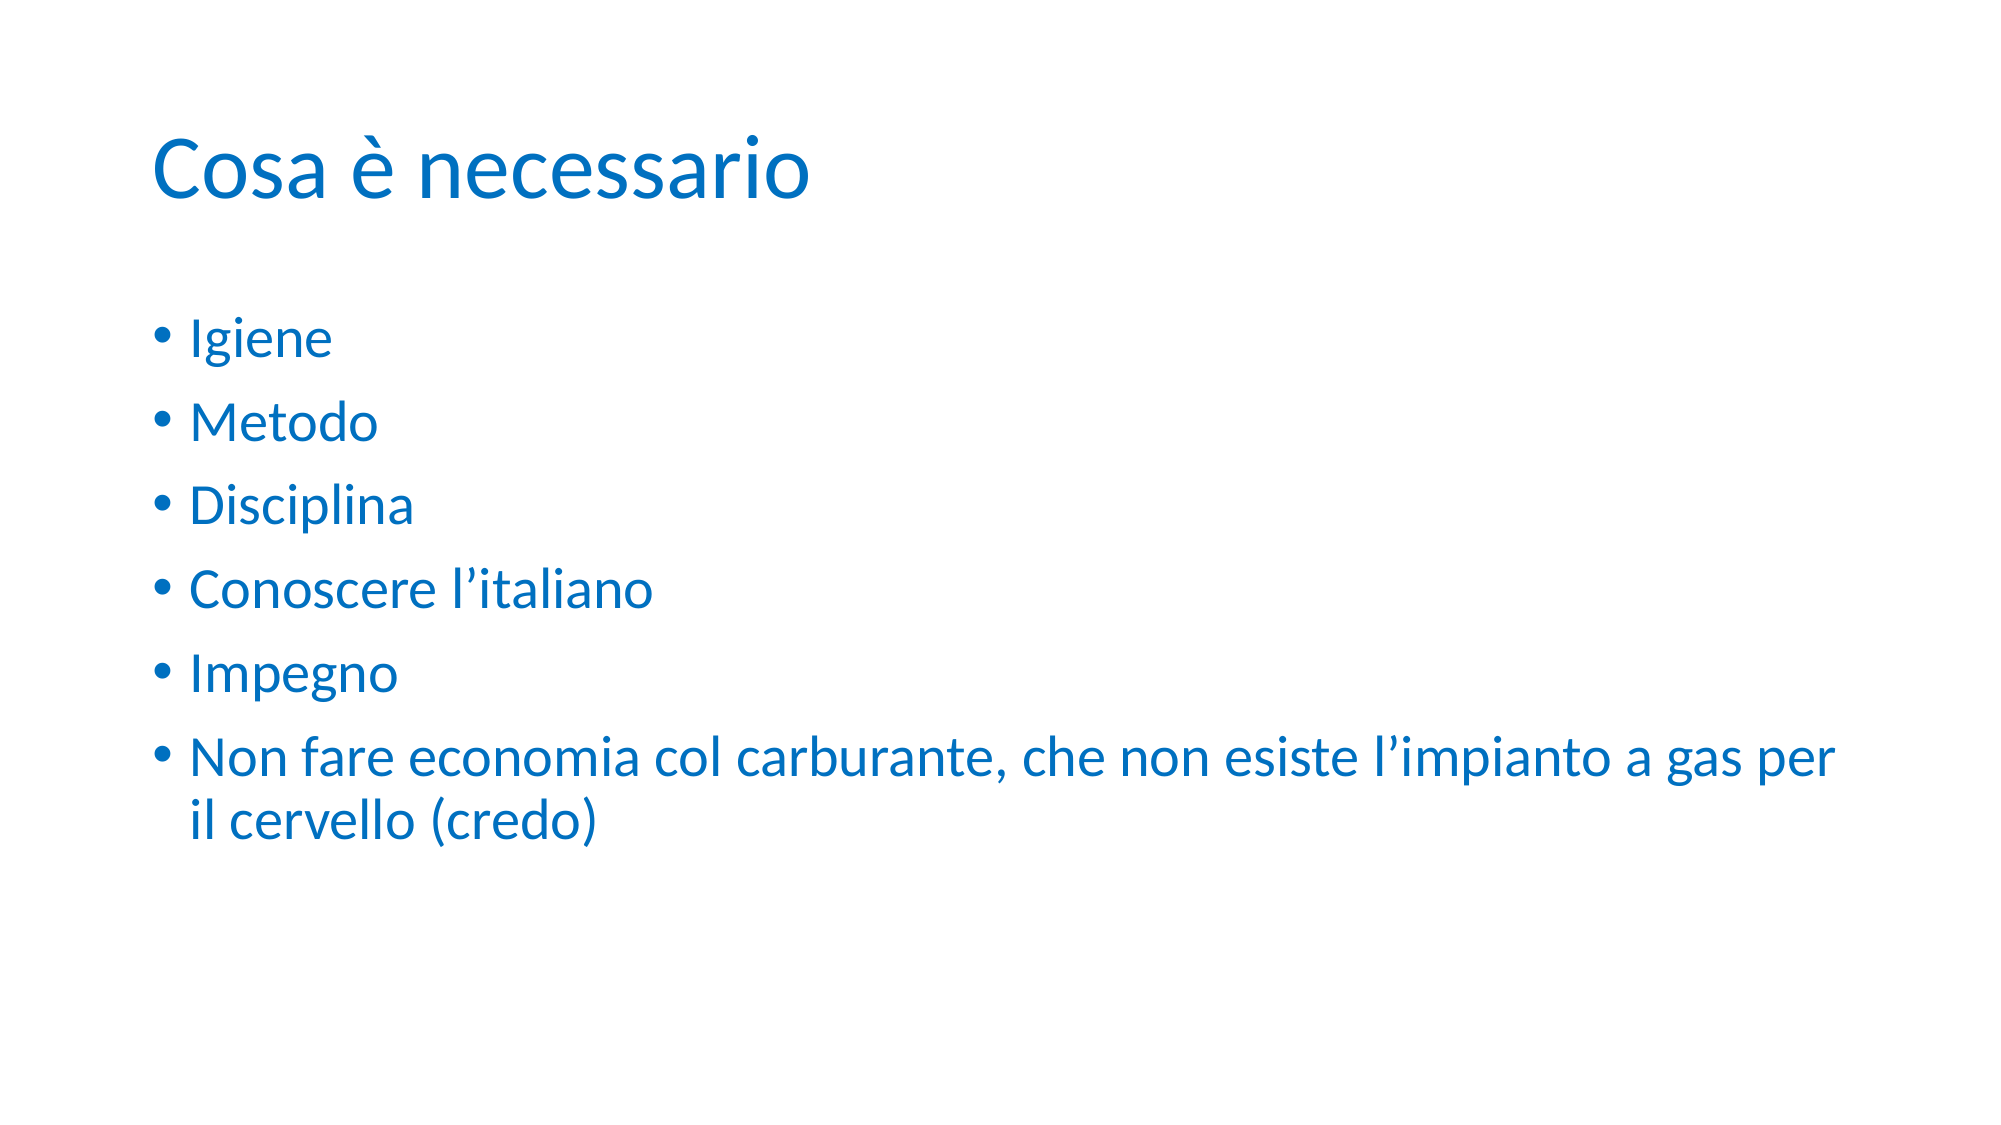

# Cosa è necessario
Igiene
Metodo
Disciplina
Conoscere l’italiano
Impegno
Non fare economia col carburante, che non esiste l’impianto a gas per il cervello (credo)